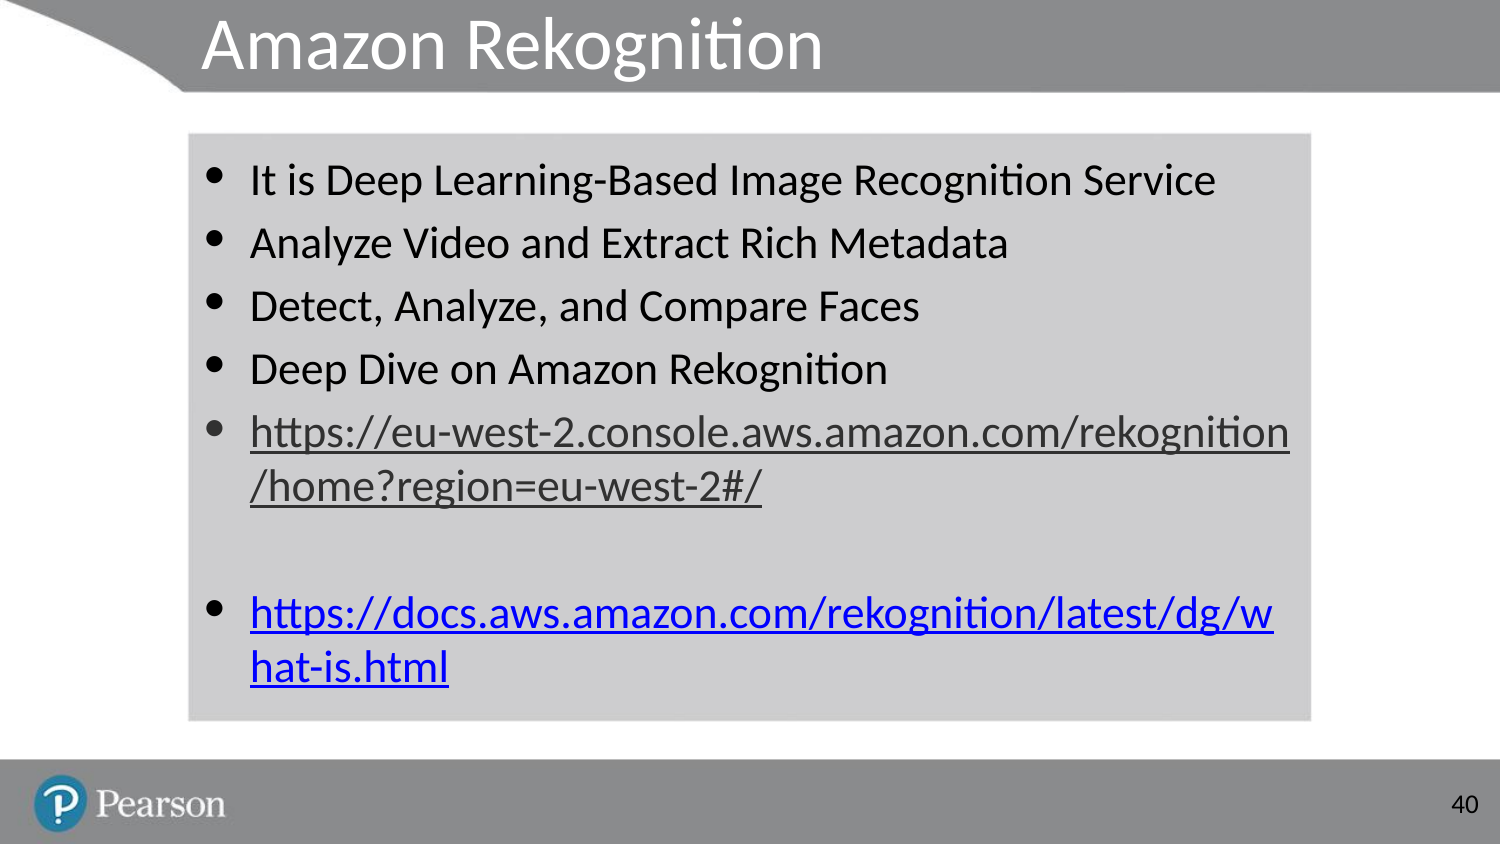

# Amazon Rekognition
It is Deep Learning-Based Image Recognition Service
Analyze Video and Extract Rich Metadata
Detect, Analyze, and Compare Faces
Deep Dive on Amazon Rekognition
https://eu-west-2.console.aws.amazon.com/rekognition/home?region=eu-west-2#/
https://docs.aws.amazon.com/rekognition/latest/dg/what-is.html
40